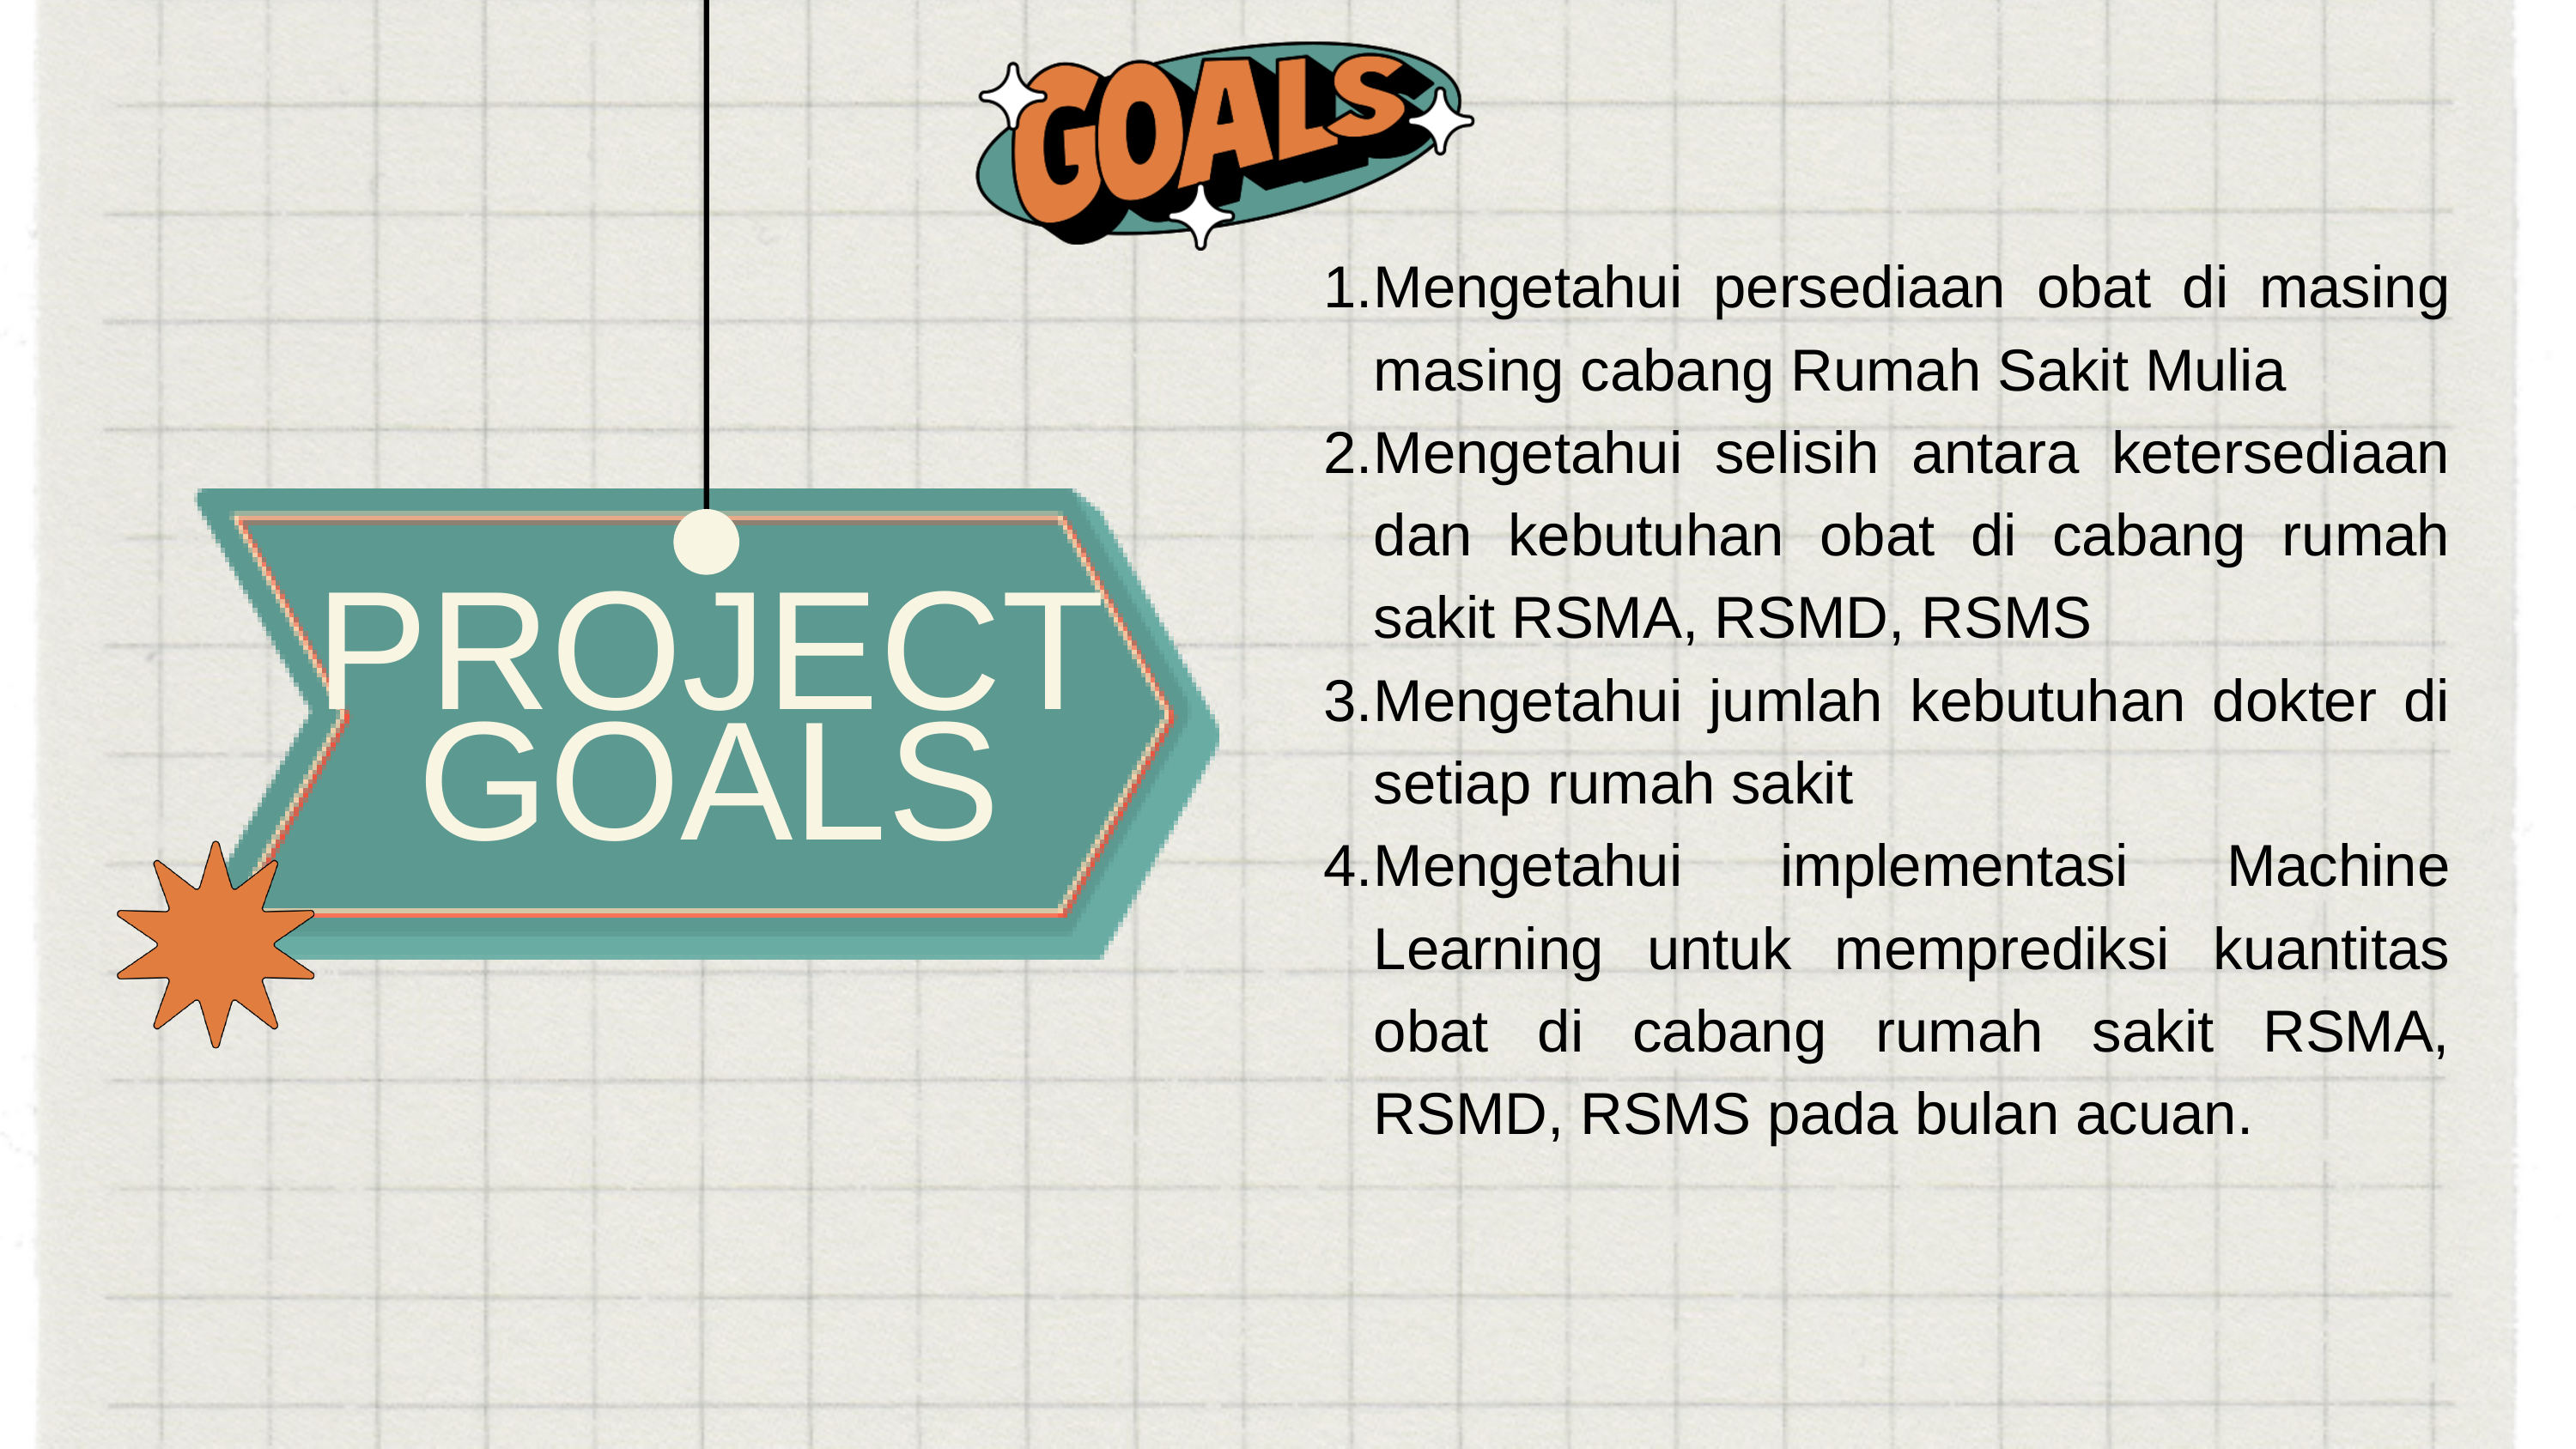

Mengetahui persediaan obat di masing masing cabang Rumah Sakit Mulia
Mengetahui selisih antara ketersediaan dan kebutuhan obat di cabang rumah sakit RSMA, RSMD, RSMS
Mengetahui jumlah kebutuhan dokter di setiap rumah sakit
Mengetahui implementasi Machine Learning untuk memprediksi kuantitas obat di cabang rumah sakit RSMA, RSMD, RSMS pada bulan acuan.

PROJECT GOALS